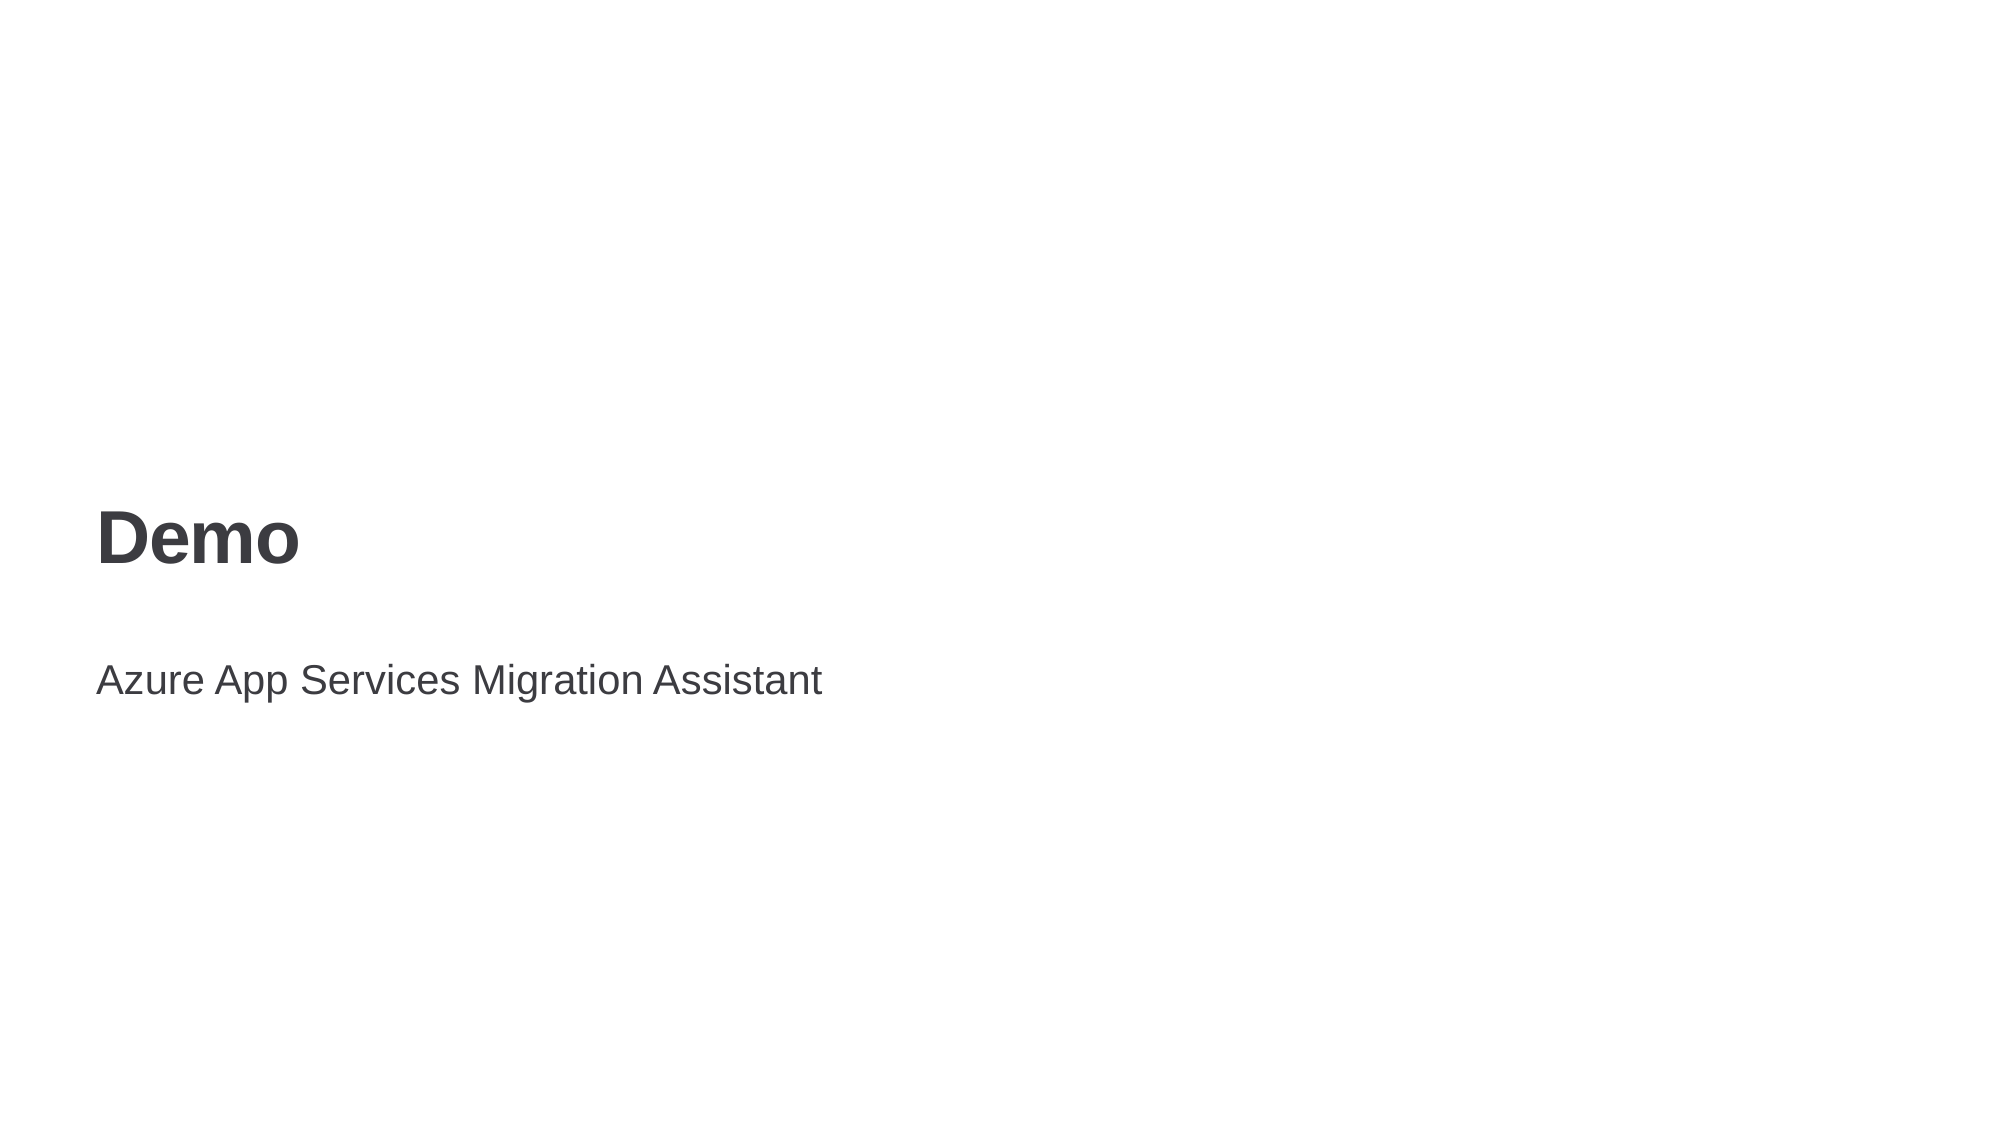

# Demo
Azure App Services Migration Assistant